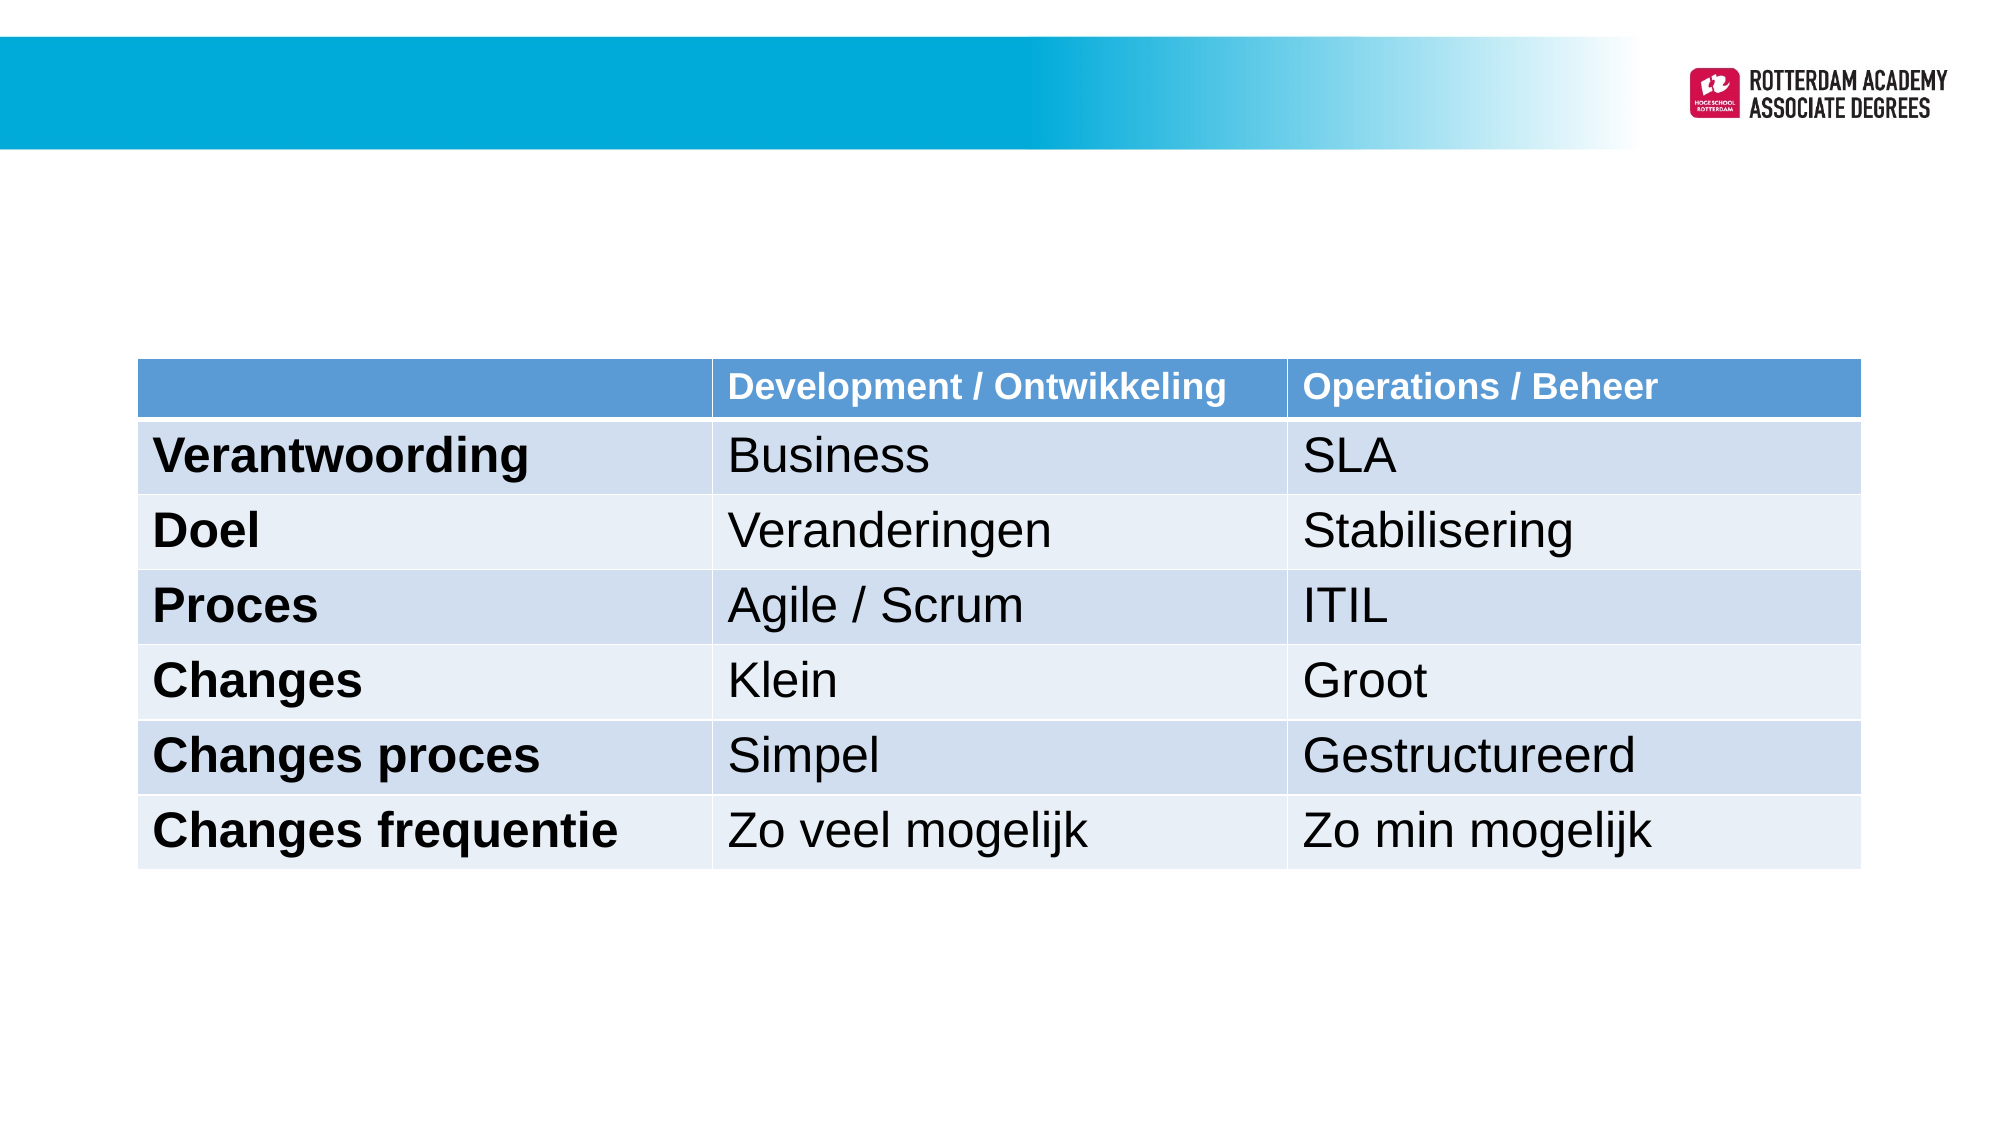

|  | Development / Ontwikkeling | Operations / Beheer |
| --- | --- | --- |
| Verantwoording | Business | SLA |
| Doel | Veranderingen | Stabilisering |
| Proces | Agile / Scrum | ITIL |
| Changes | Klein | Groot |
| Changes proces | Simpel | Gestructureerd |
| Changes frequentie | Zo veel mogelijk | Zo min mogelijk |
Periode 1
Periode 1